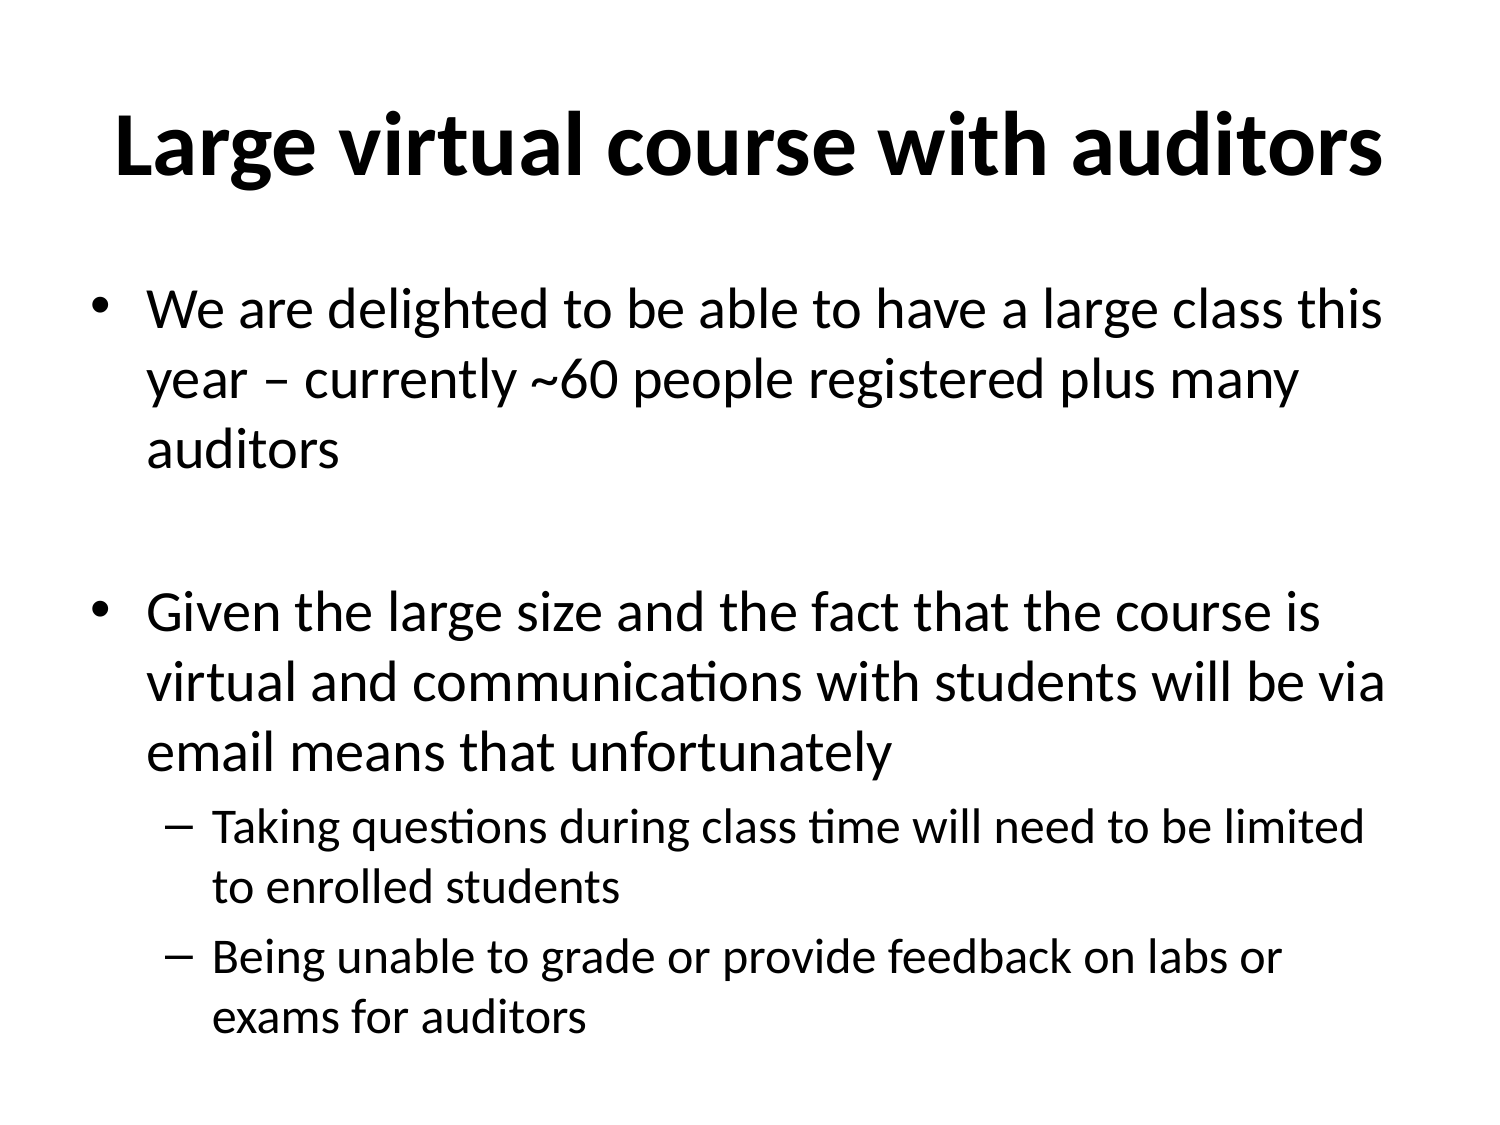

# Large virtual course with auditors
We are delighted to be able to have a large class this year – currently ~60 people registered plus many auditors

Given the large size and the fact that the course is virtual and communications with students will be via email means that unfortunately
Taking questions during class time will need to be limited to enrolled students
Being unable to grade or provide feedback on labs or exams for auditors